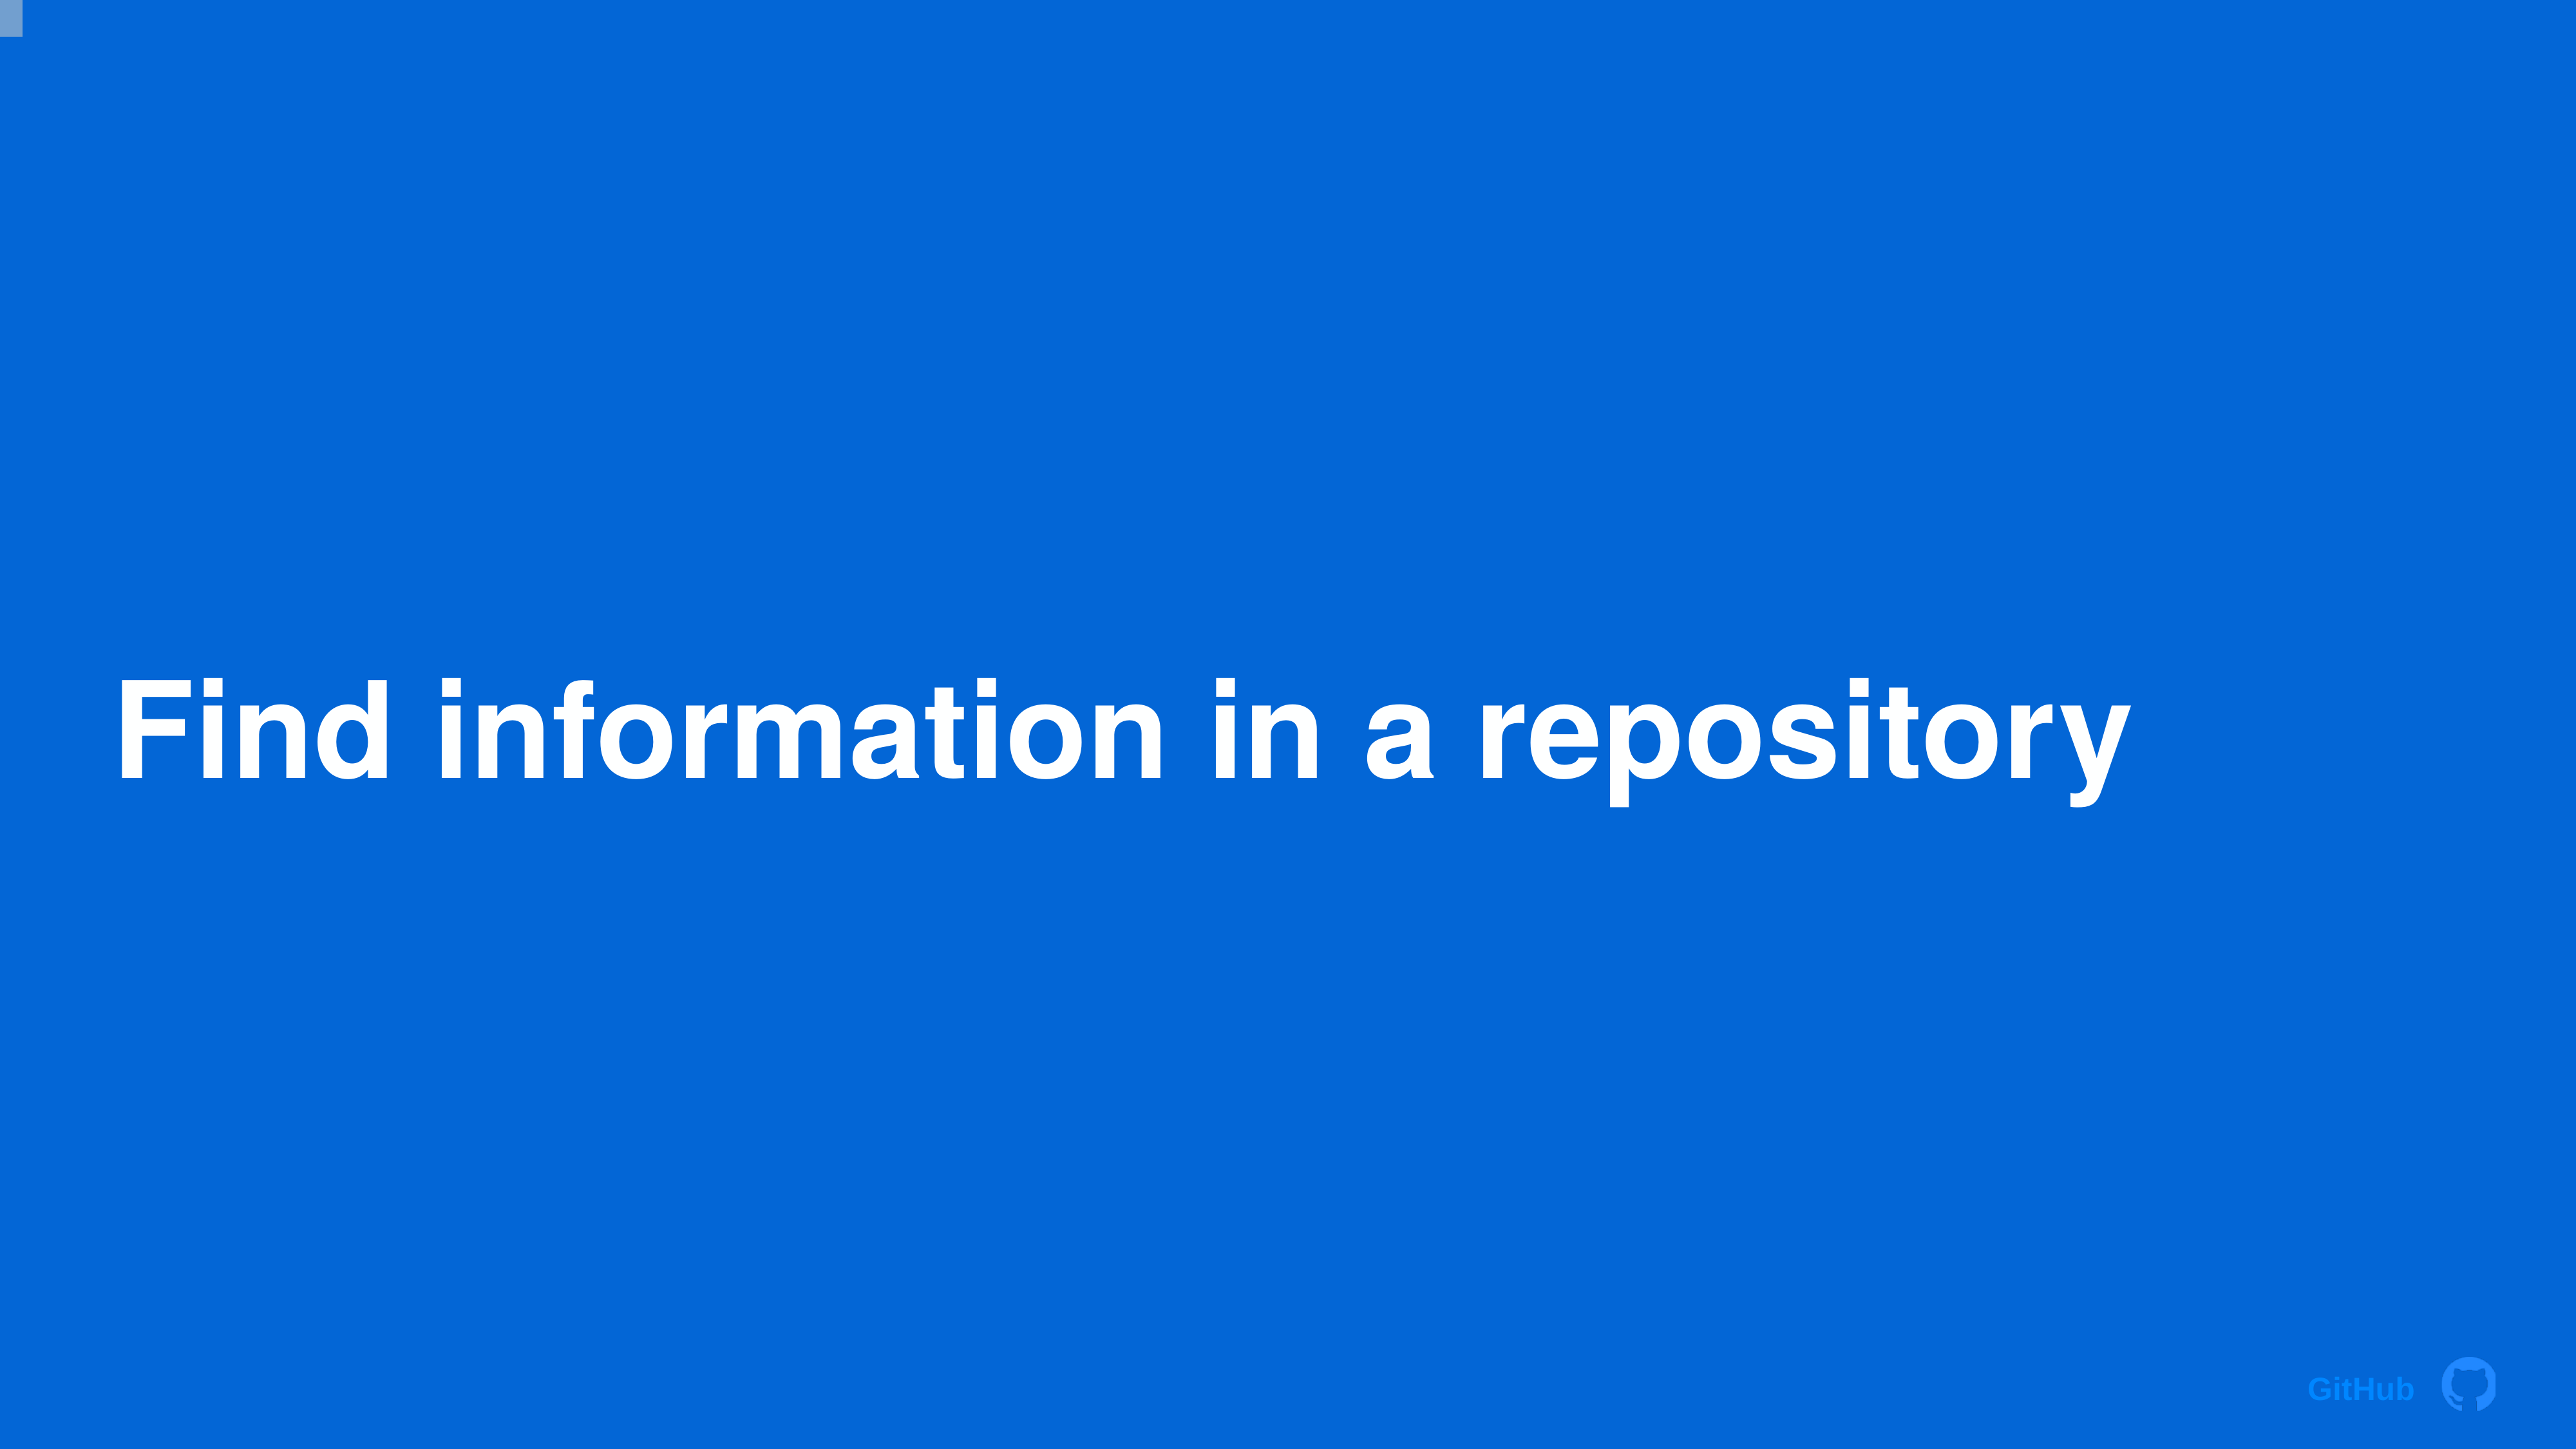

# Find information in a repository
GitHub